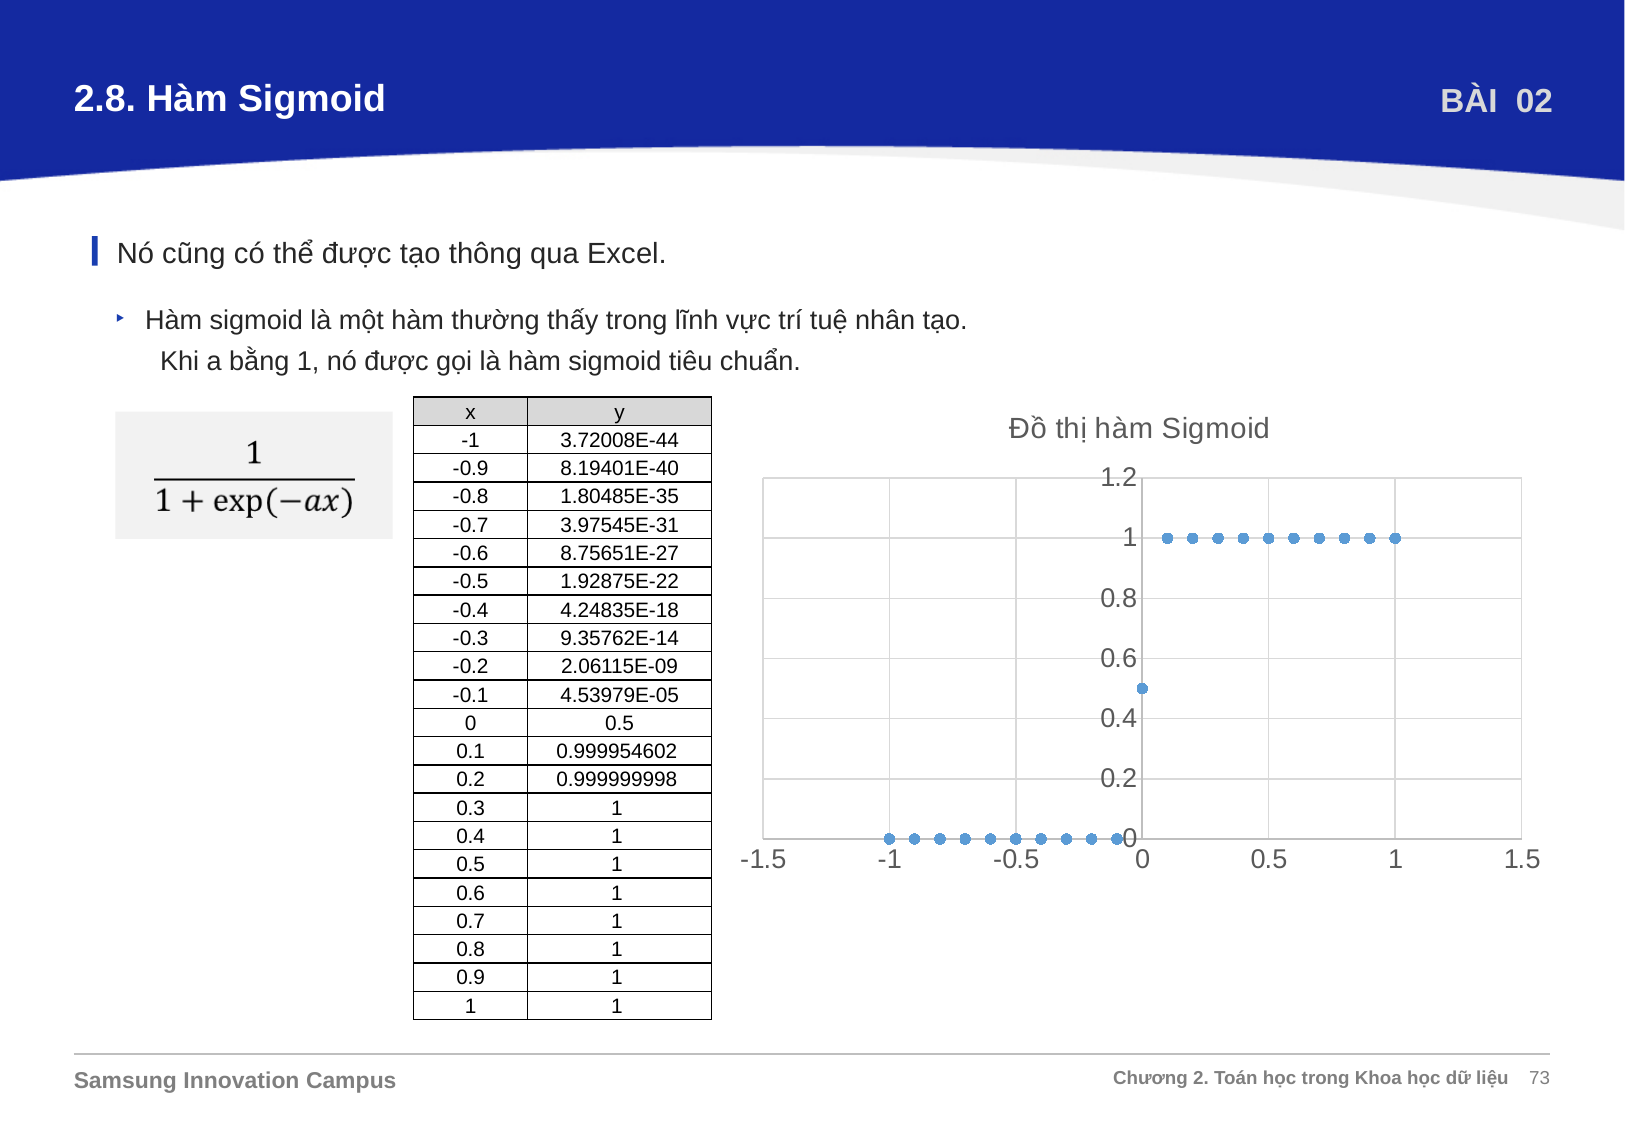

2.8. Hàm Sigmoid
BÀI  02
Nó cũng có thể được tạo thông qua Excel.

Hàm sigmoid là một hàm thường thấy trong lĩnh vực trí tuệ nhân tạo.
      Khi a bằng 1, nó được gọi là hàm sigmoid tiêu chuẩn.

### Chart: Đồ thị hàm Sigmoid

| Category |  |
|---|---|
| x | y |
| --- | --- |
| -1 | 3.72008E-44 |
| -0.9 | 8.19401E-40 |
| -0.8 | 1.80485E-35 |
| -0.7 | 3.97545E-31 |
| -0.6 | 8.75651E-27 |
| -0.5 | 1.92875E-22 |
| -0.4 | 4.24835E-18 |
| -0.3 | 9.35762E-14 |
| -0.2 | 2.06115E-09 |
| -0.1 | 4.53979E-05 |
| 0 | 0.5 |
| 0.1 | 0.999954602 |
| 0.2 | 0.999999998 |
| 0.3 | 1 |
| 0.4 | 1 |
| 0.5 | 1 |
| 0.6 | 1 |
| 0.7 | 1 |
| 0.8 | 1 |
| 0.9 | 1 |
| 1 | 1 |